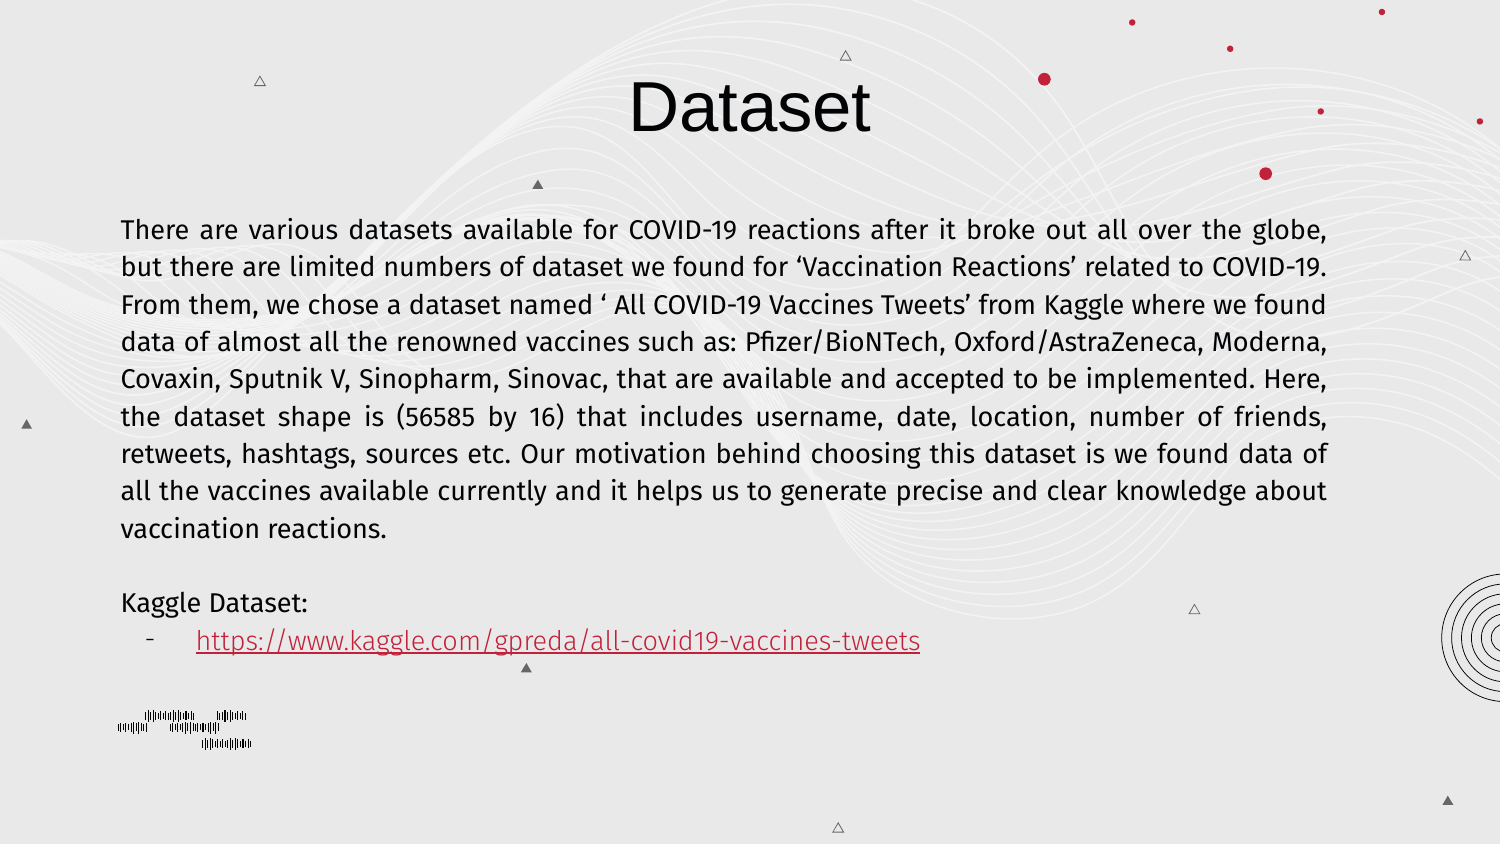

# Dataset
There are various datasets available for COVID-19 reactions after it broke out all over the globe, but there are limited numbers of dataset we found for ‘Vaccination Reactions’ related to COVID-19. From them, we chose a dataset named ‘ All COVID-19 Vaccines Tweets’ from Kaggle where we found data of almost all the renowned vaccines such as: Pfizer/BioNTech, Oxford/AstraZeneca, Moderna, Covaxin, Sputnik V, Sinopharm, Sinovac, that are available and accepted to be implemented. Here, the dataset shape is (56585 by 16) that includes username, date, location, number of friends, retweets, hashtags, sources etc. Our motivation behind choosing this dataset is we found data of all the vaccines available currently and it helps us to generate precise and clear knowledge about vaccination reactions.

Kaggle Dataset:
https://www.kaggle.com/gpreda/all-covid19-vaccines-tweets